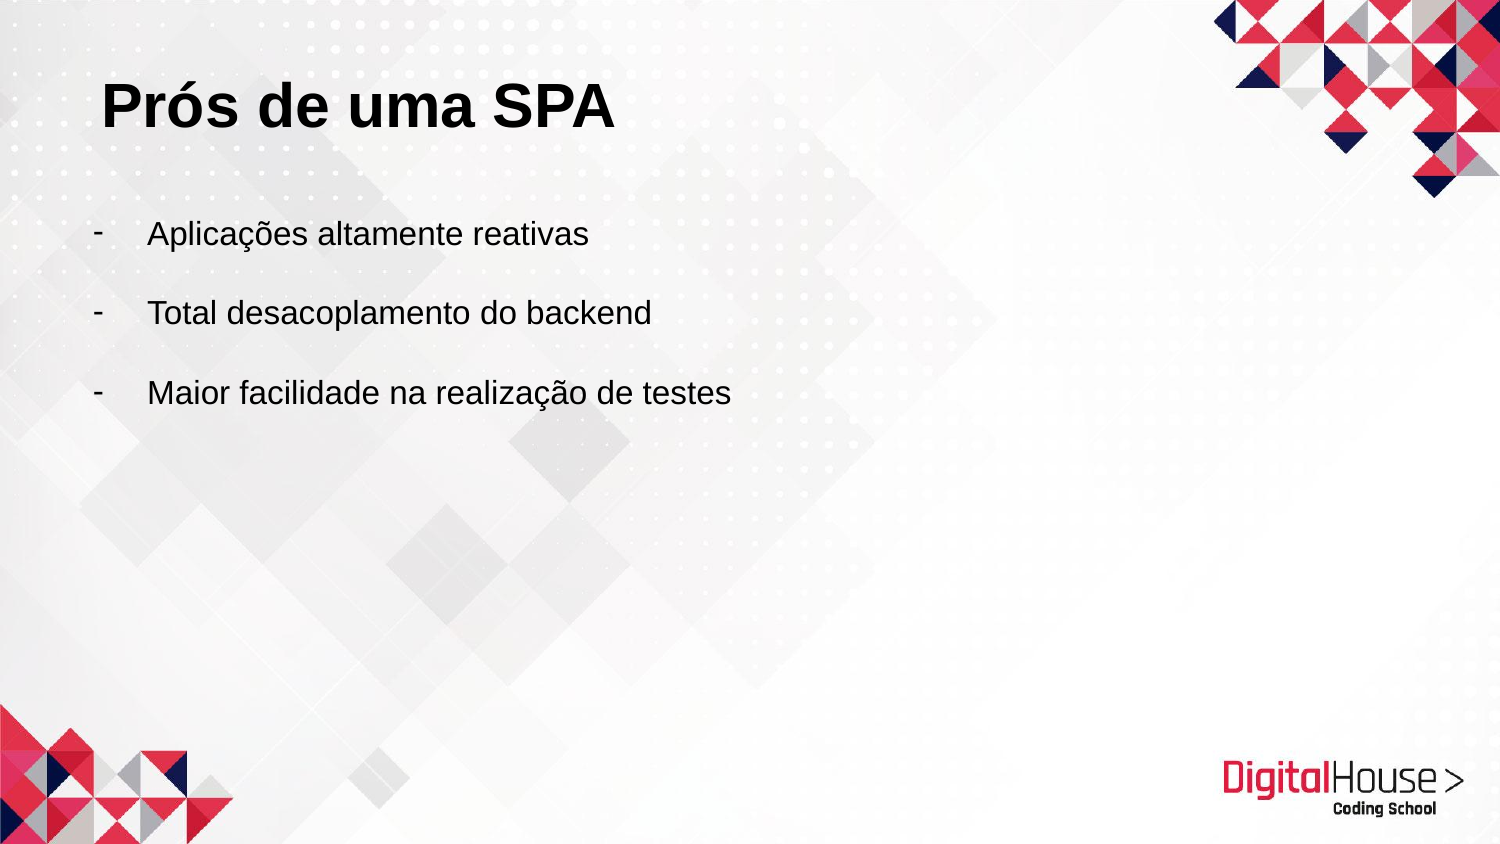

# Prós de uma SPA
Aplicações altamente reativas

Total desacoplamento do backend

Maior facilidade na realização de testes